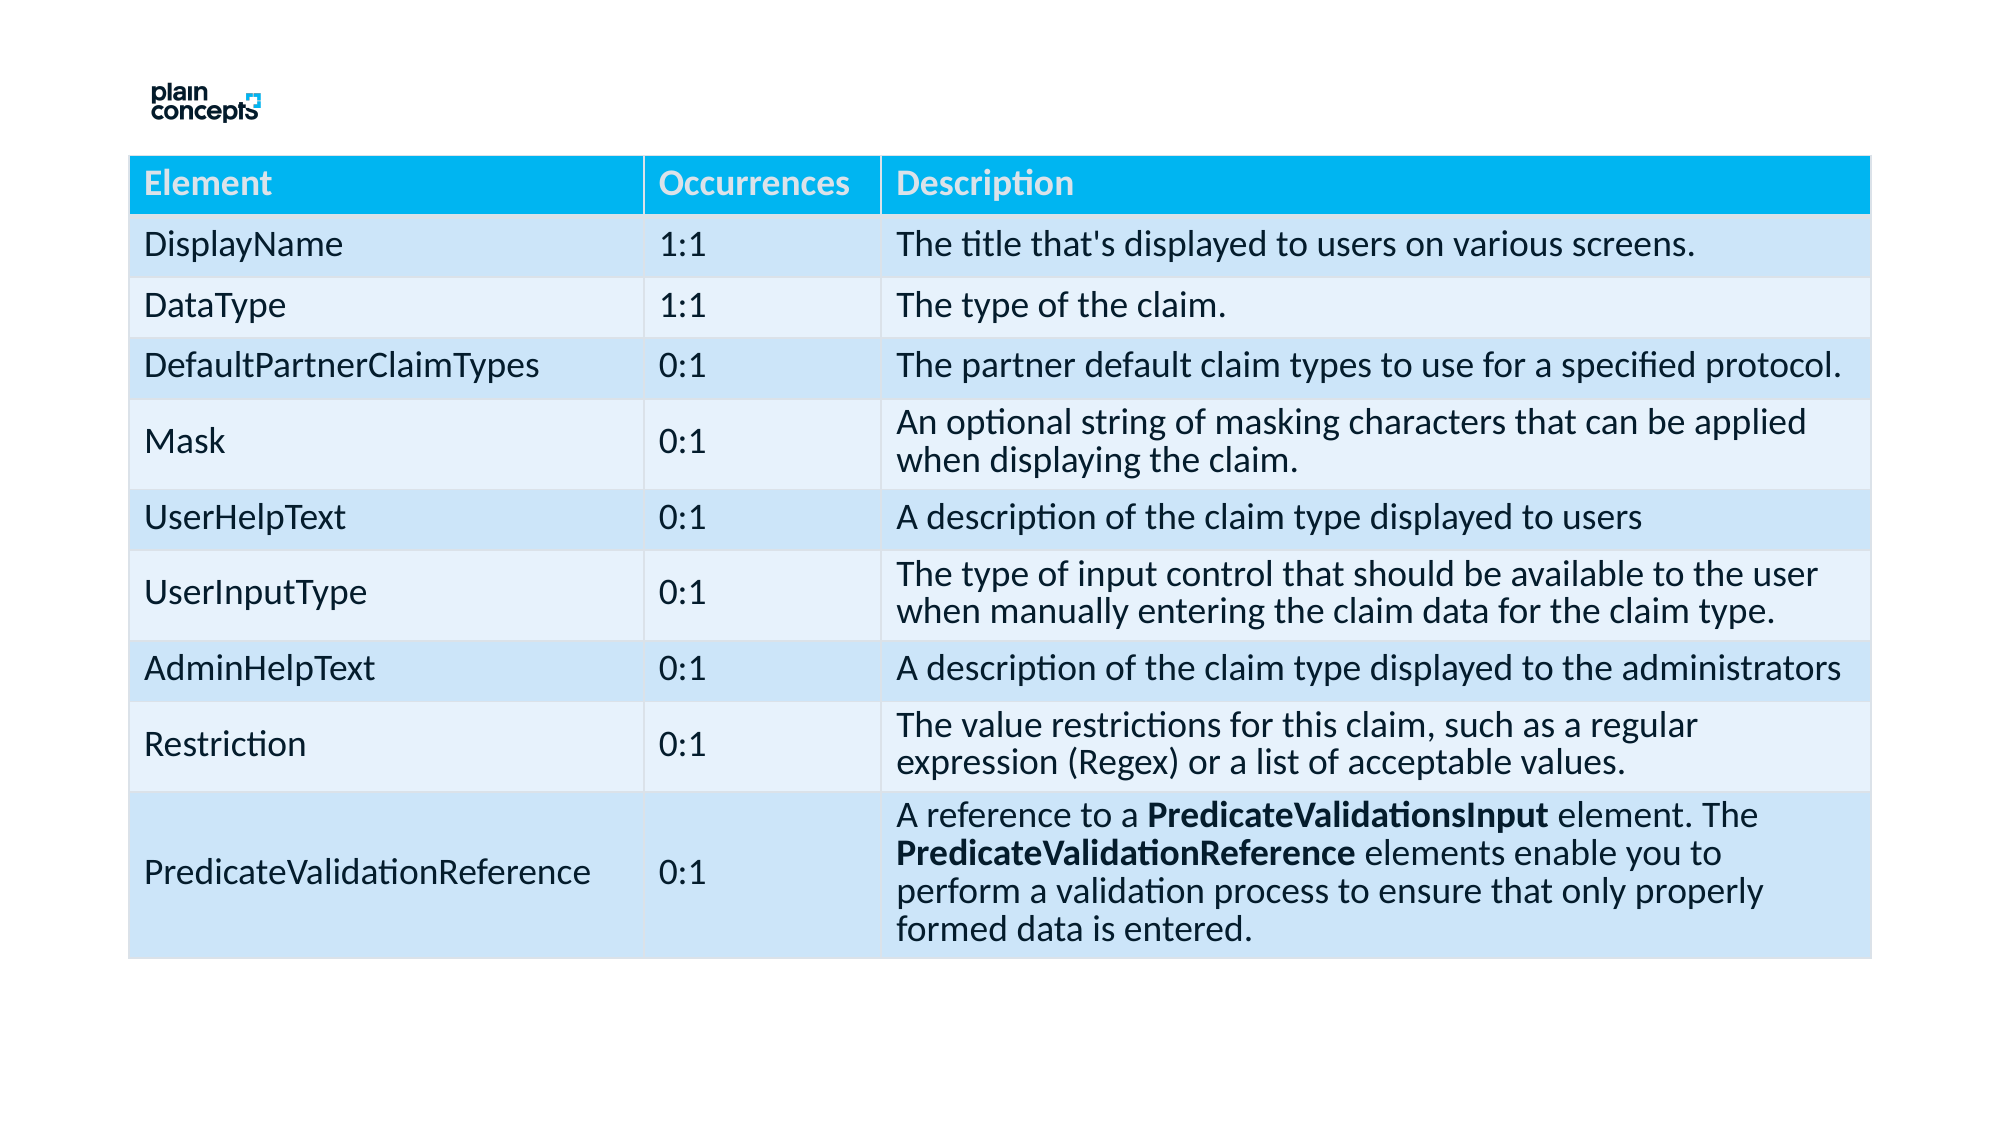

| Element | Occurrences | Description |
| --- | --- | --- |
| DisplayName | 1:1 | The title that's displayed to users on various screens. |
| DataType | 1:1 | The type of the claim. |
| DefaultPartnerClaimTypes | 0:1 | The partner default claim types to use for a specified protocol. |
| Mask | 0:1 | An optional string of masking characters that can be applied when displaying the claim. |
| UserHelpText | 0:1 | A description of the claim type displayed to users |
| UserInputType | 0:1 | The type of input control that should be available to the user when manually entering the claim data for the claim type. |
| AdminHelpText | 0:1 | A description of the claim type displayed to the administrators |
| Restriction | 0:1 | The value restrictions for this claim, such as a regular expression (Regex) or a list of acceptable values. |
| PredicateValidationReference | 0:1 | A reference to a PredicateValidationsInput element. The PredicateValidationReference elements enable you to perform a validation process to ensure that only properly formed data is entered. |